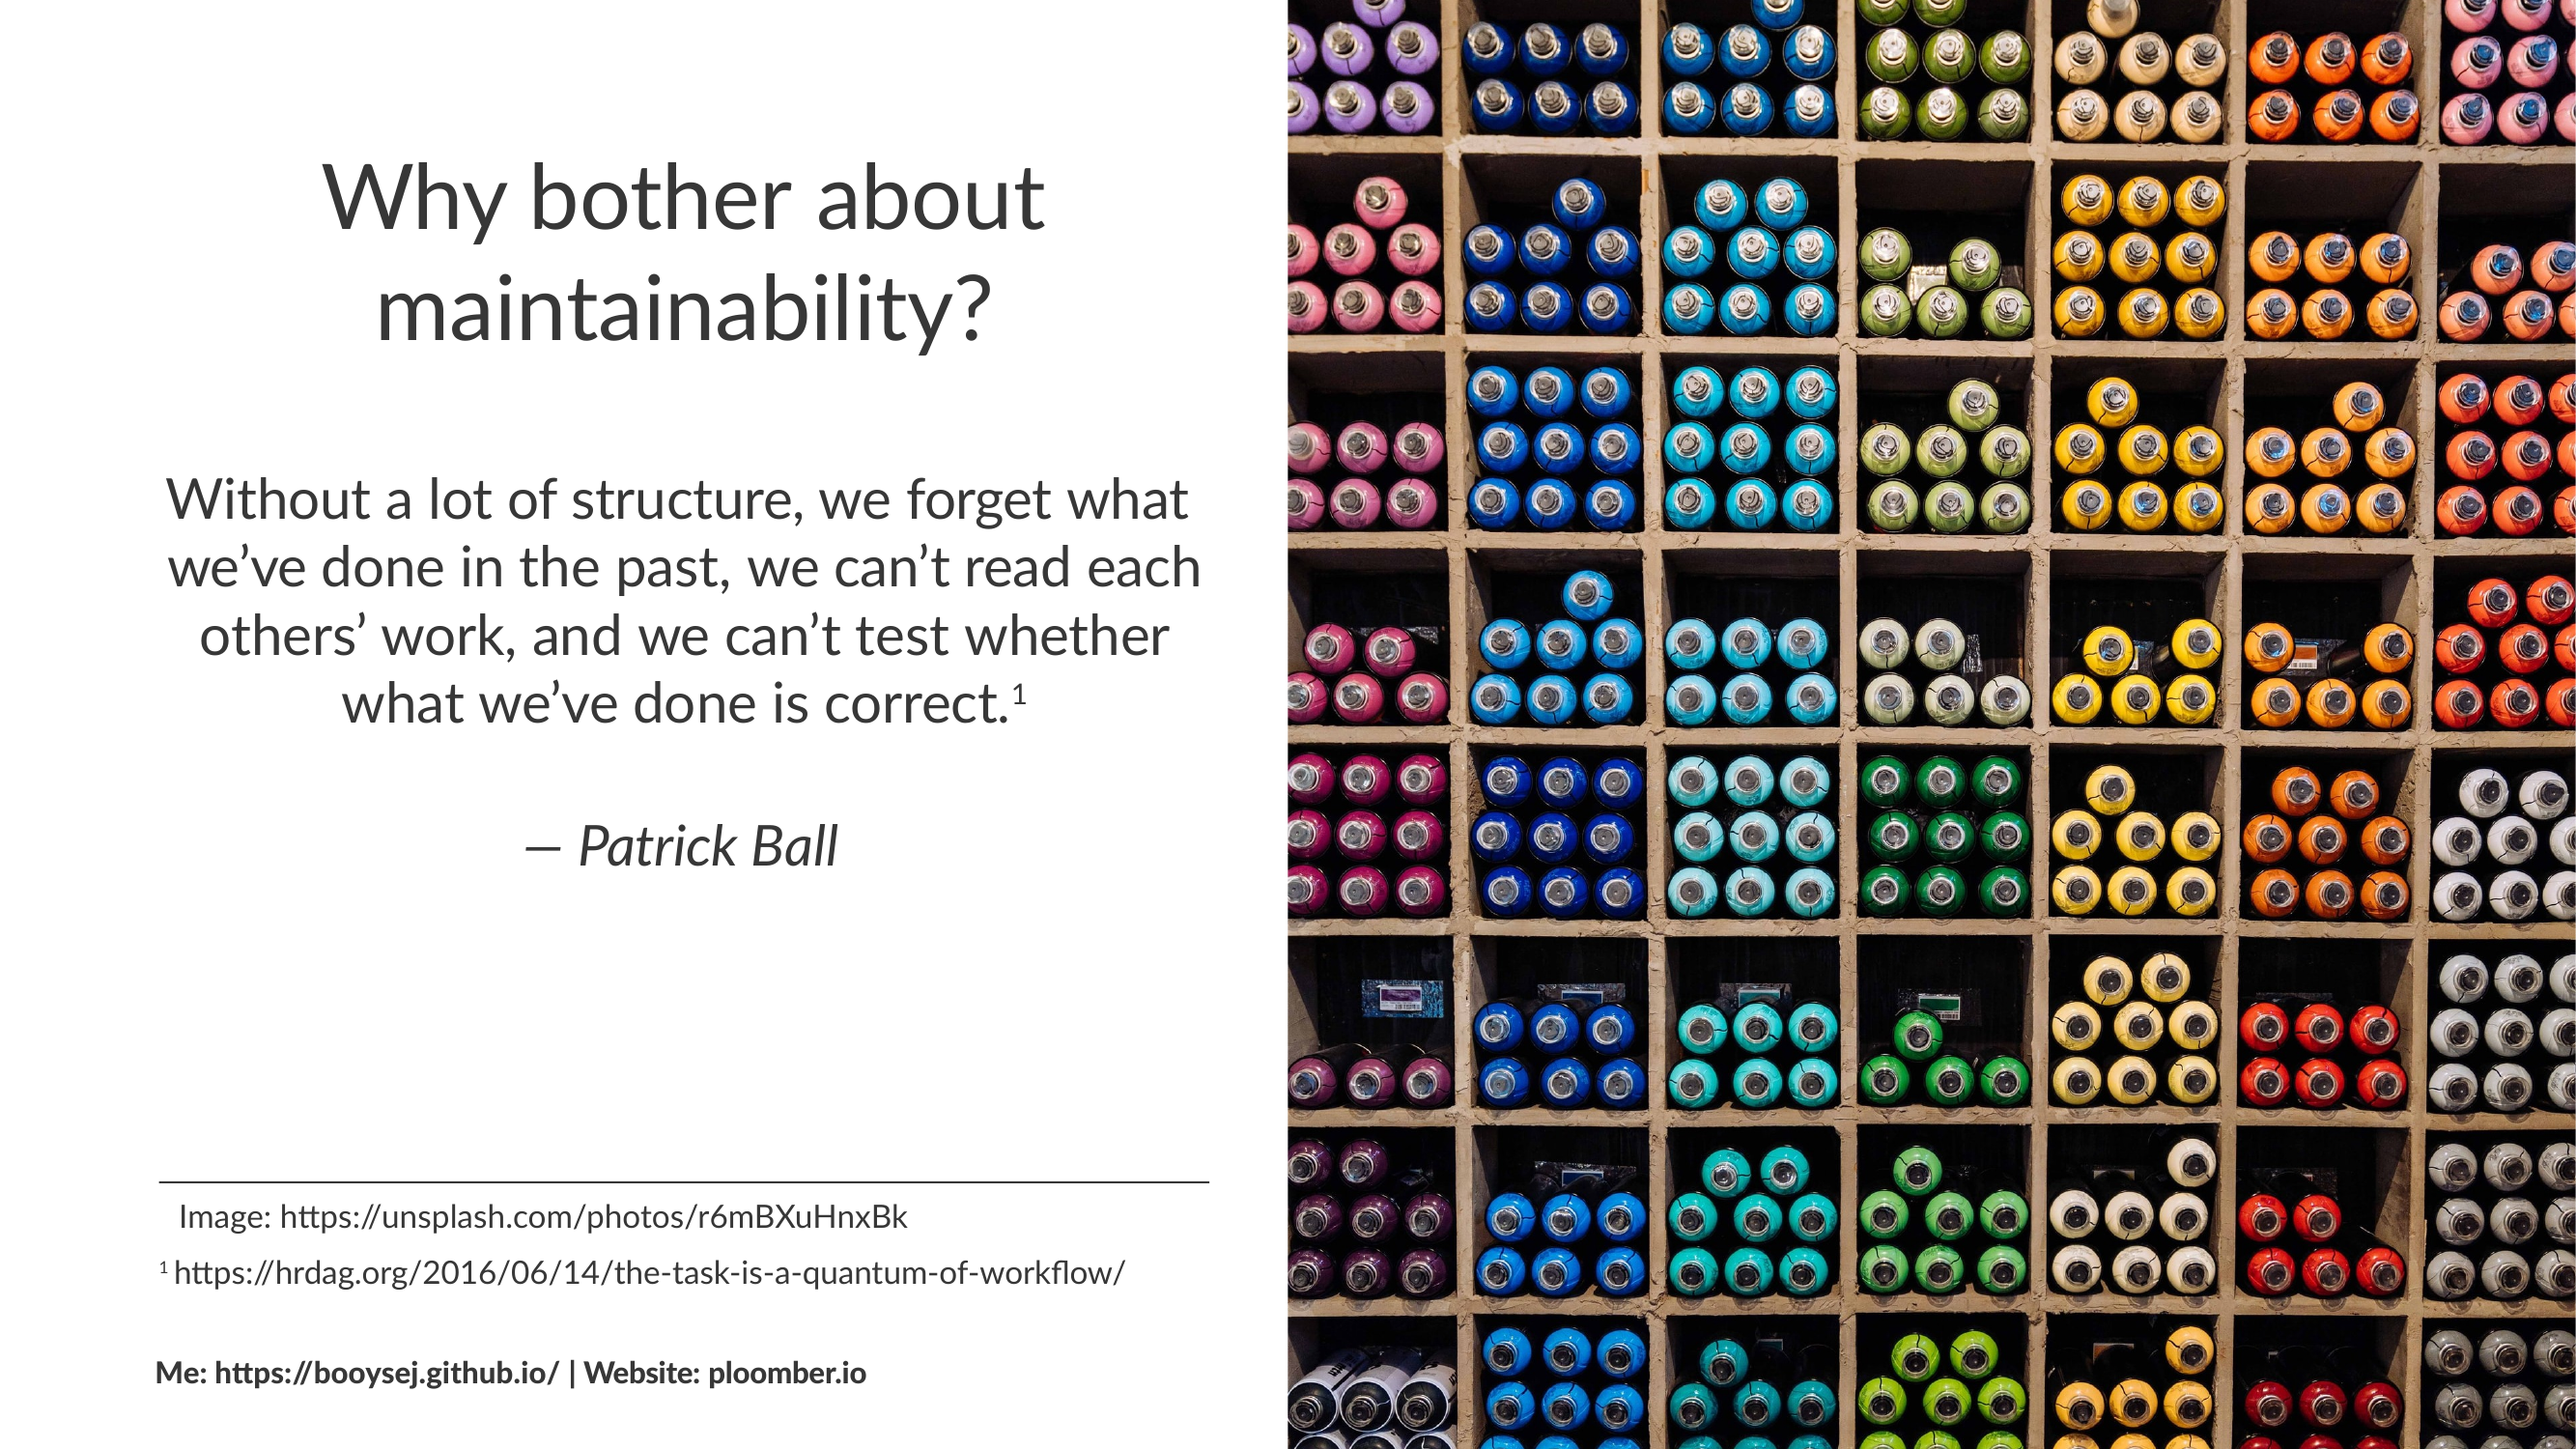

# Why bother about  maintainability?
Without a lot of structure, we forget what  we’ve done in the past, we can’t read each  others’ work, and we can’t test whether  what we’ve done is correct.1

— Patrick Ball
Image: https://unsplash.com/photos/r6mBXuHnxBk
1 https://hrdag.org/2016/06/14/the-task-is-a-quantum-of-workflow/

Me: https://booysej.github.io/ | Website: ploomber.io